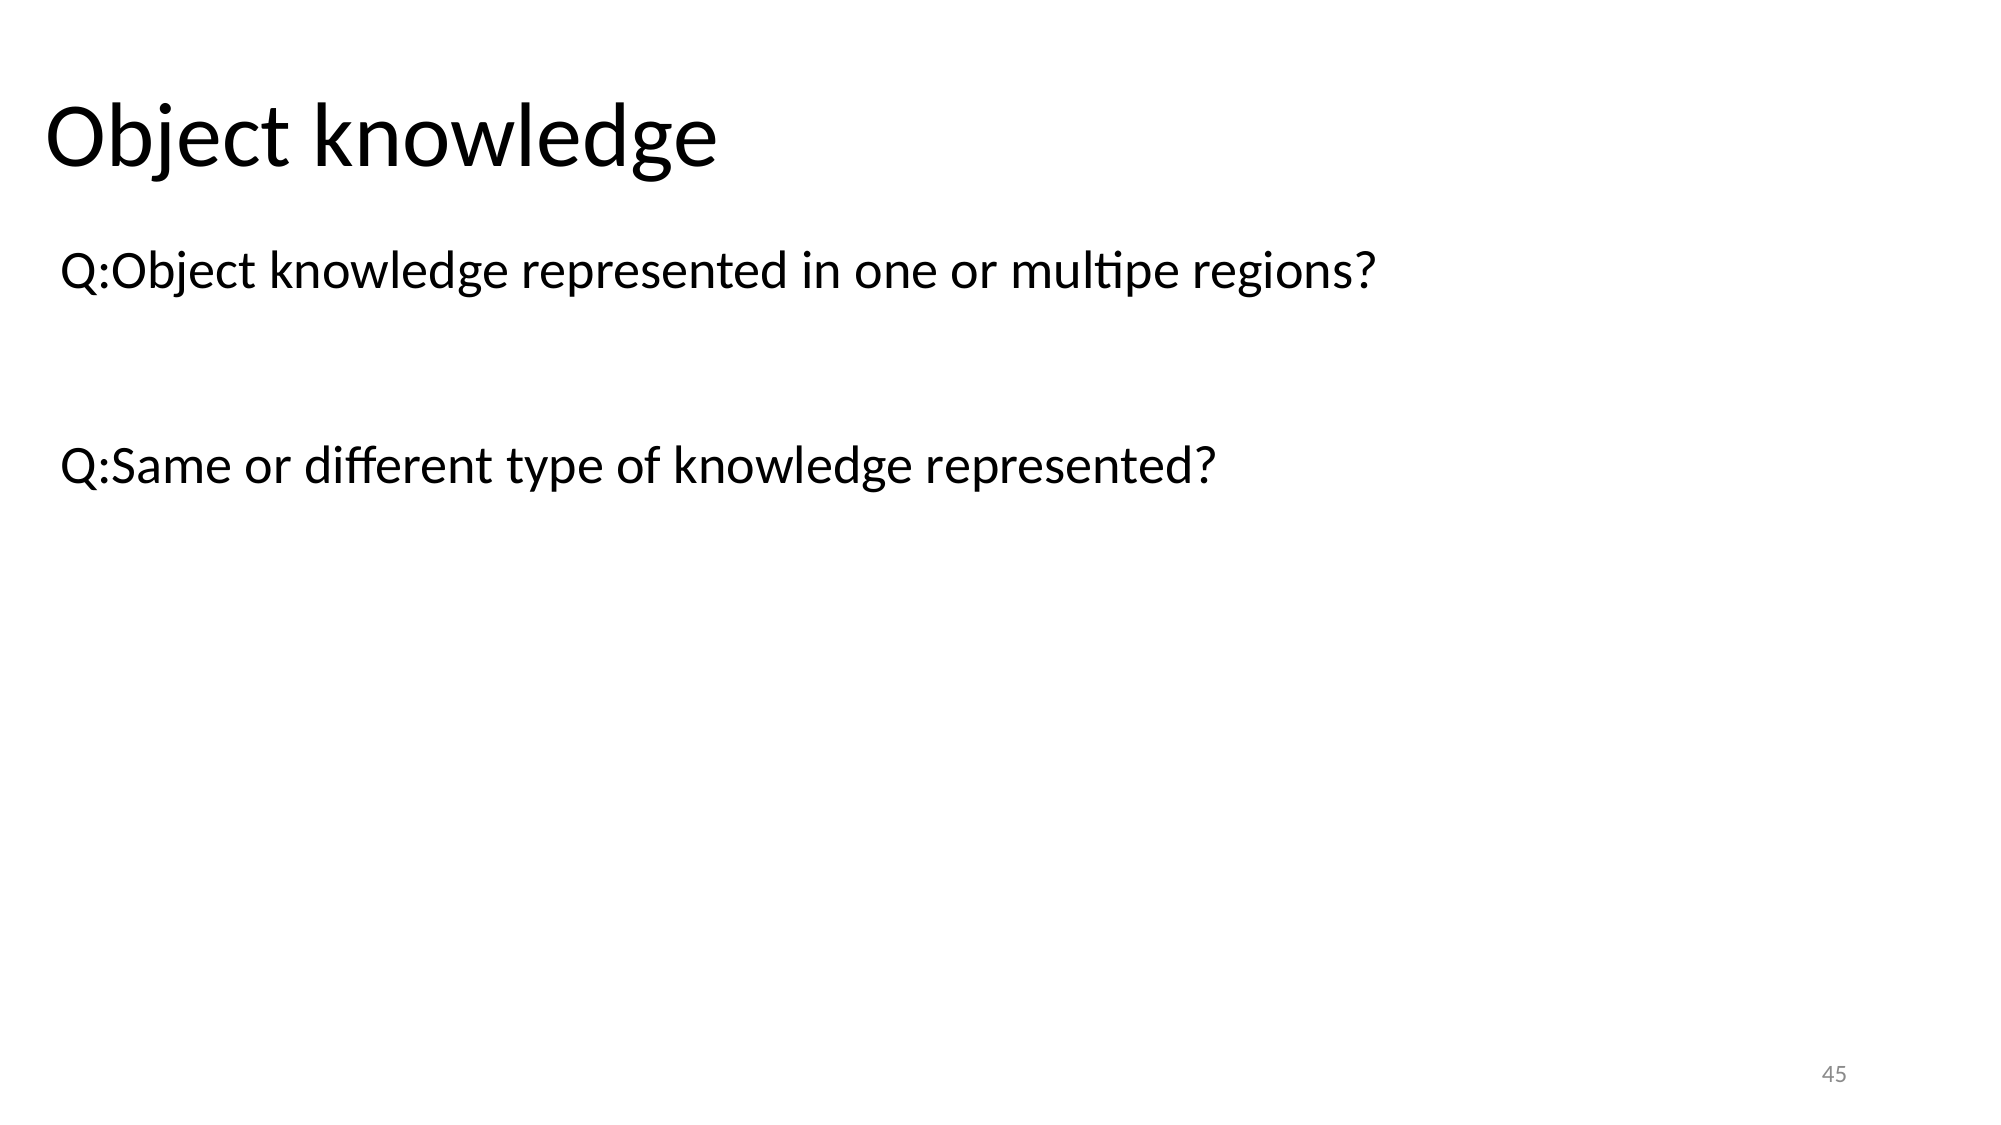

# Object knowledge
Q:Object knowledge represented in one or multipe regions?

Q:Same or different type of knowledge represented?

45